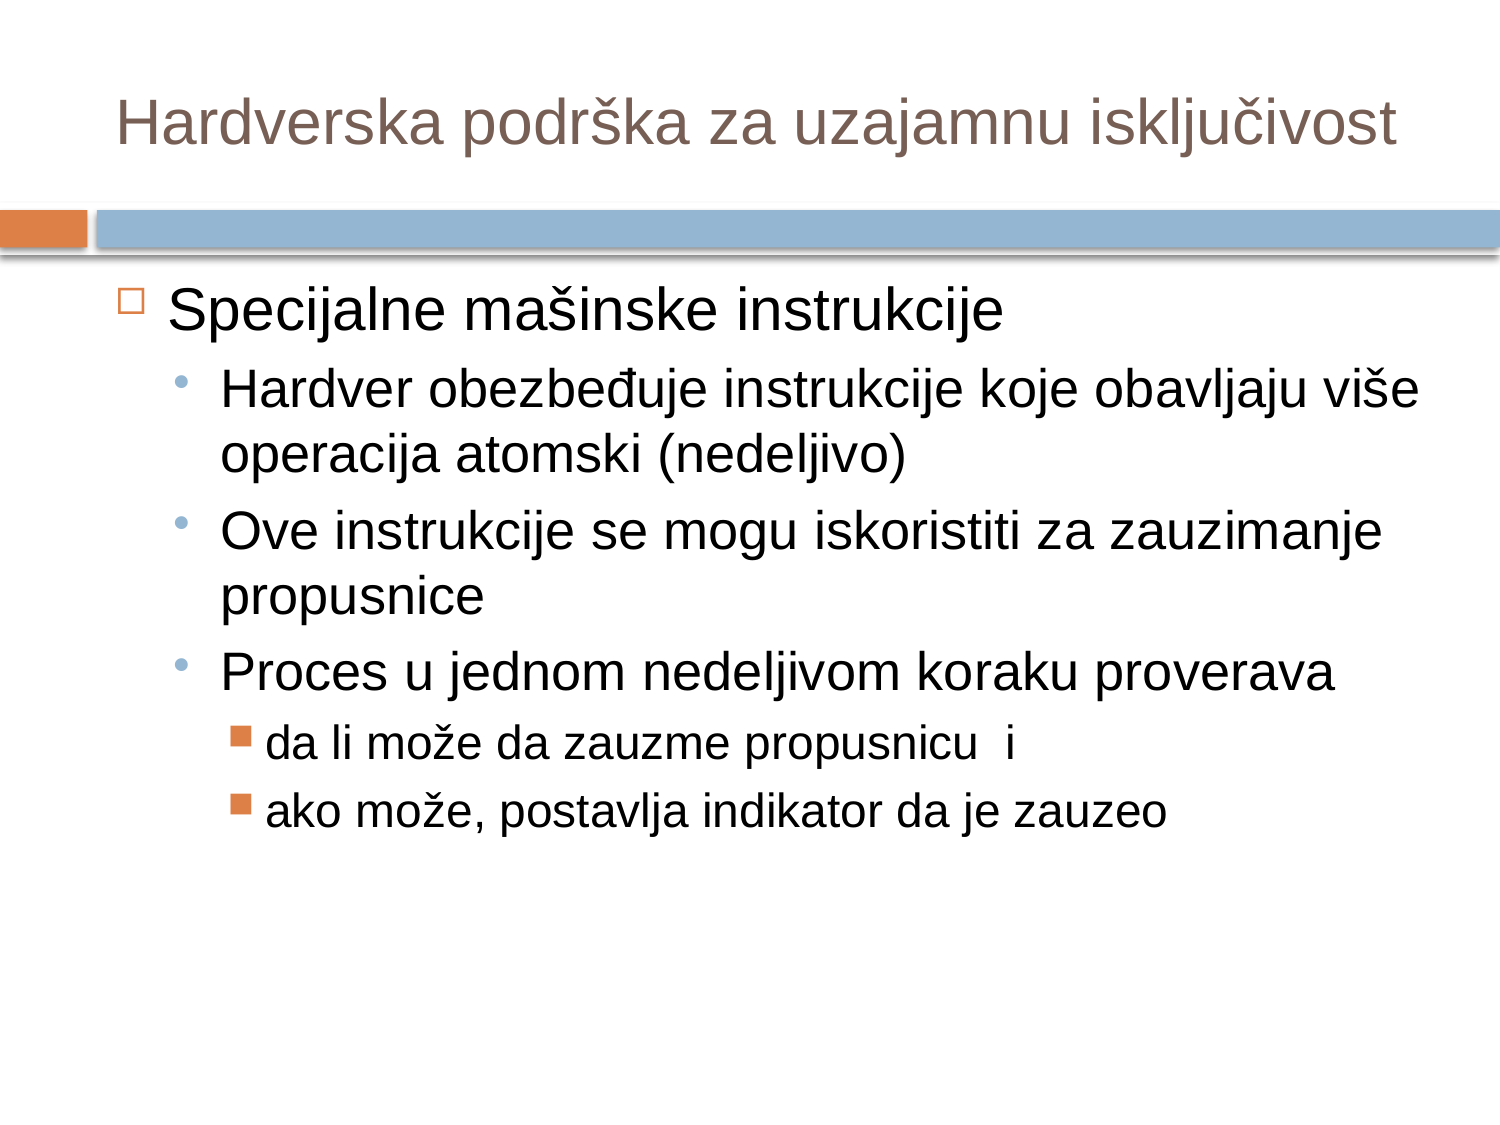

# Hardverska podrška za uzajamnu isključivost
Specijalne mašinske instrukcije
Hardver obezbeđuje instrukcije koje obavljaju više operacija atomski (nedeljivo)
Ove instrukcije se mogu iskoristiti za zauzimanje propusnice
Proces u jednom nedeljivom koraku proverava
da li može da zauzme propusnicu  i
ako može, postavlja indikator da je zauzeo